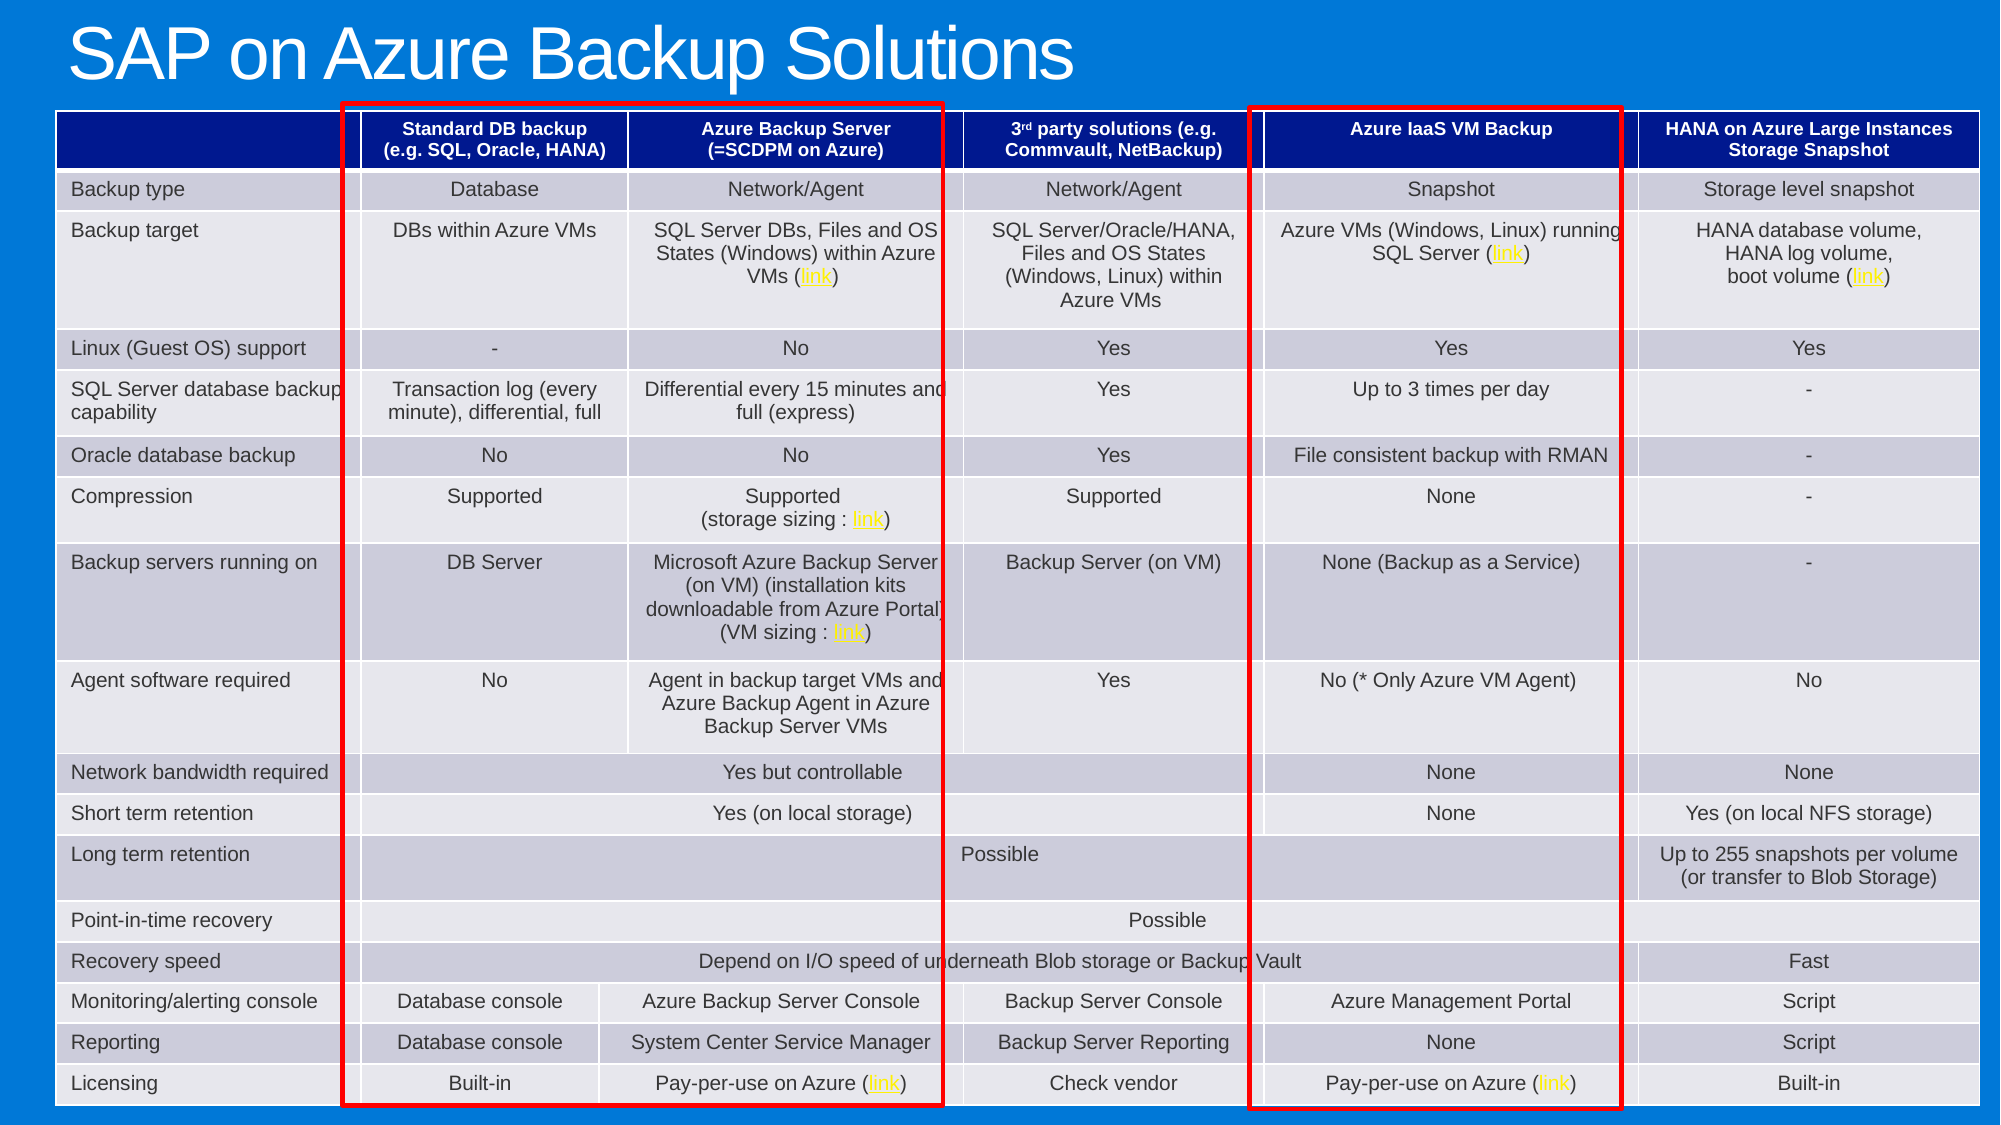

# SAP on Azure Backup Solutions

|  | Standard DB backup (e.g. SQL, Oracle, HANA) |  | Azure Backup Server (=SCDPM on Azure) | 3rd party solutions (e.g. Commvault, NetBackup) | Azure IaaS VM Backup | HANA on Azure Large Instances Storage Snapshot |
| --- | --- | --- | --- | --- | --- | --- |
| Backup type | Database |  | Network/Agent | Network/Agent | Snapshot | Storage level snapshot |
| Backup target | DBs within Azure VMs |  | SQL Server DBs, Files and OS States (Windows) within Azure VMs (link) | SQL Server/Oracle/HANA, Files and OS States (Windows, Linux) within Azure VMs | Azure VMs (Windows, Linux) running SQL Server (link) | HANA database volume, HANA log volume, boot volume (link) |
| Linux (Guest OS) support | - |  | No | Yes | Yes | Yes |
| SQL Server database backup capability | Transaction log (every minute), differential, full |  | Differential every 15 minutes and full (express) | Yes | Up to 3 times per day | - |
| Oracle database backup | No |  | No | Yes | File consistent backup with RMAN | - |
| Compression | Supported |  | Supported (storage sizing : link) | Supported | None | - |
| Backup servers running on | DB Server |  | Microsoft Azure Backup Server (on VM) (installation kits downloadable from Azure Portal) (VM sizing : link) | Backup Server (on VM) | None (Backup as a Service) | - |
| Agent software required | No |  | Agent in backup target VMs and Azure Backup Agent in Azure Backup Server VMs | Yes | No (\* Only Azure VM Agent) | No |
| Network bandwidth required | Yes but controllable |  |  |  | None | None |
| Short term retention | Yes (on local storage) |  |  |  | None | Yes (on local NFS storage) |
| Long term retention | Possible |  |  |  |  | Up to 255 snapshots per volume (or transfer to Blob Storage) |
| Point-in-time recovery | Possible |  |  |  |  |  |
| Recovery speed | Depend on I/O speed of underneath Blob storage or Backup Vault |  |  |  |  | Fast |
| Monitoring/alerting console | Database console | Azure Backup Server Console |  | Backup Server Console | Azure Management Portal | Script |
| Reporting | Database console | System Center Service Manager |  | Backup Server Reporting | None | Script |
| Licensing | Built-in | Pay-per-use on Azure (link) |  | Check vendor | Pay-per-use on Azure (link) | Built-in |